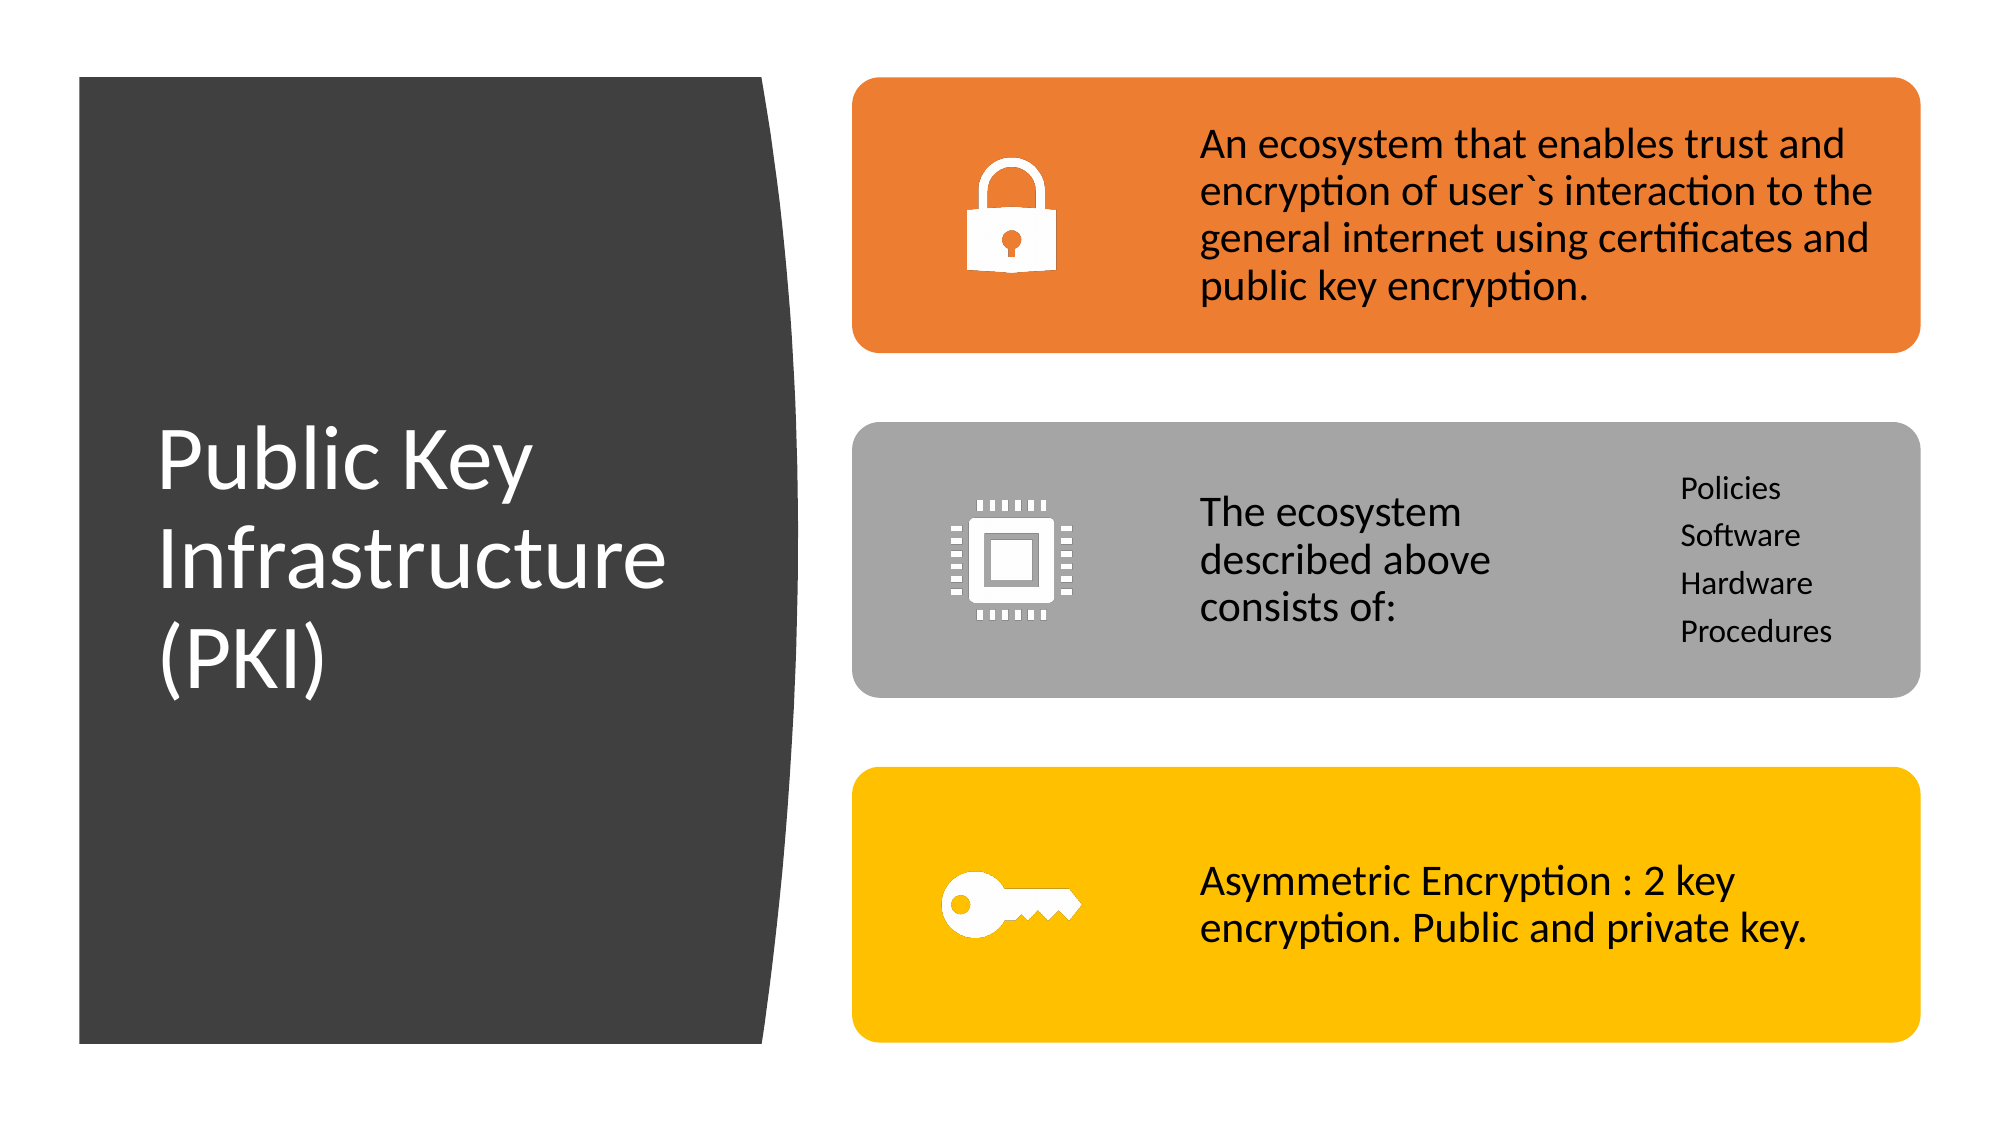

An ecosystem that enables trust and encryption of user`s interaction to the general internet using certificates and public key encryption.
The ecosystem described above consists of:
Policies
Software
Hardware
Procedures
Asymmetric Encryption : 2 key encryption. Public and private key.

# Public Key Infrastructure (PKI)